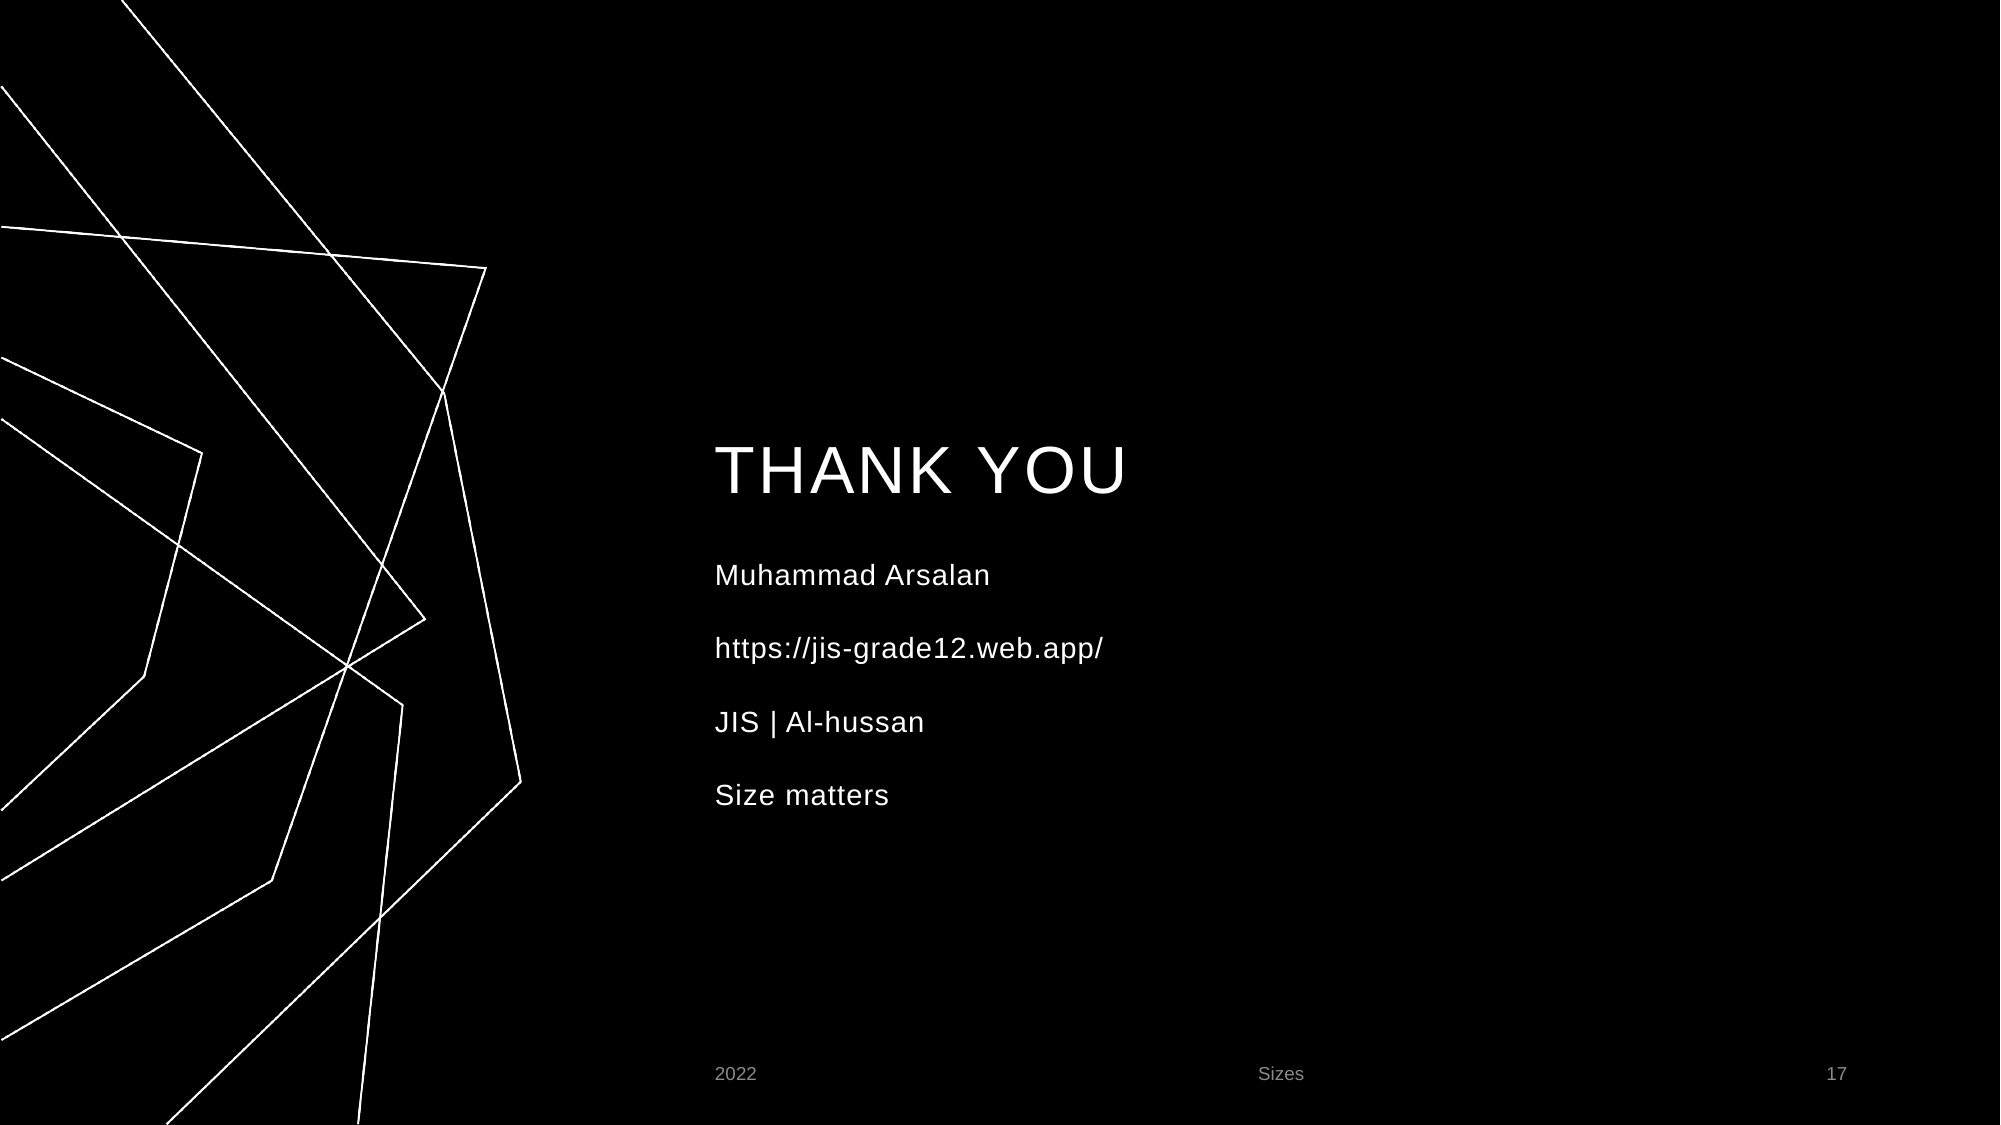

# THANK YOU
Muhammad Arsalan
https://jis-grade12.web.app/
JIS | Al-hussan
Size matters
2022
Sizes
17